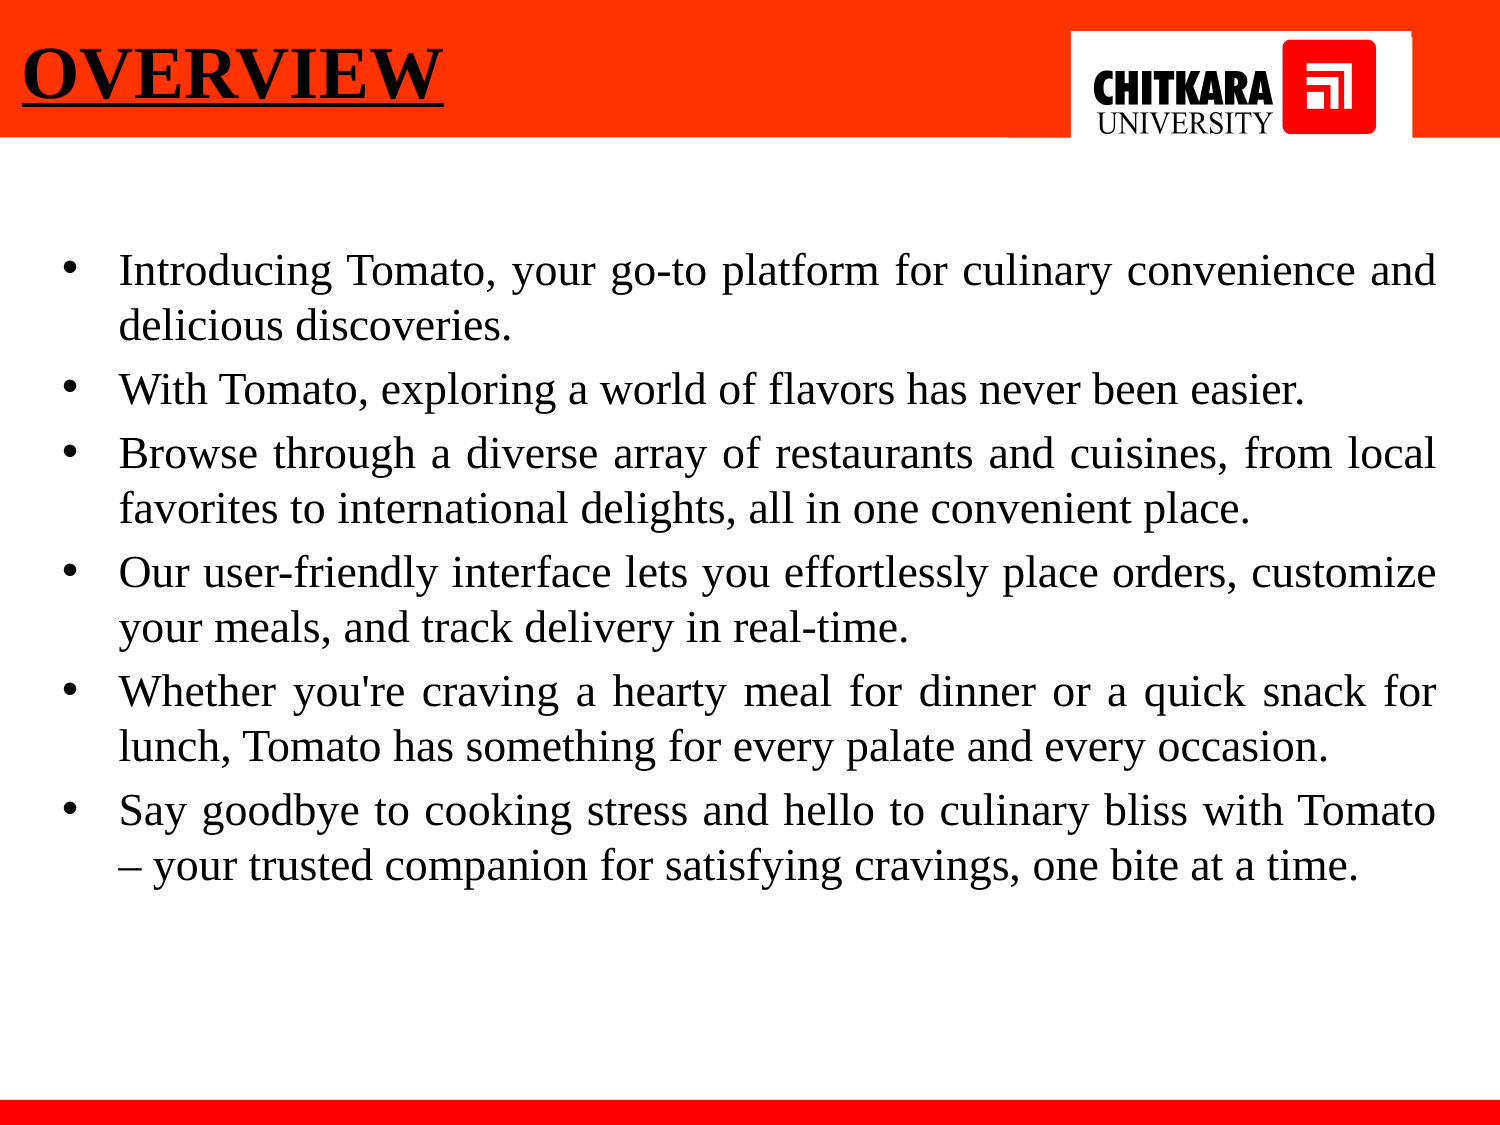

# OVERVIEW

Introducing Tomato, your go-to platform for culinary convenience and delicious discoveries.
With Tomato, exploring a world of flavors has never been easier.
Browse through a diverse array of restaurants and cuisines, from local favorites to international delights, all in one convenient place.
Our user-friendly interface lets you effortlessly place orders, customize your meals, and track delivery in real-time.
Whether you're craving a hearty meal for dinner or a quick snack for lunch, Tomato has something for every palate and every occasion.
Say goodbye to cooking stress and hello to culinary bliss with Tomato – your trusted companion for satisfying cravings, one bite at a time.